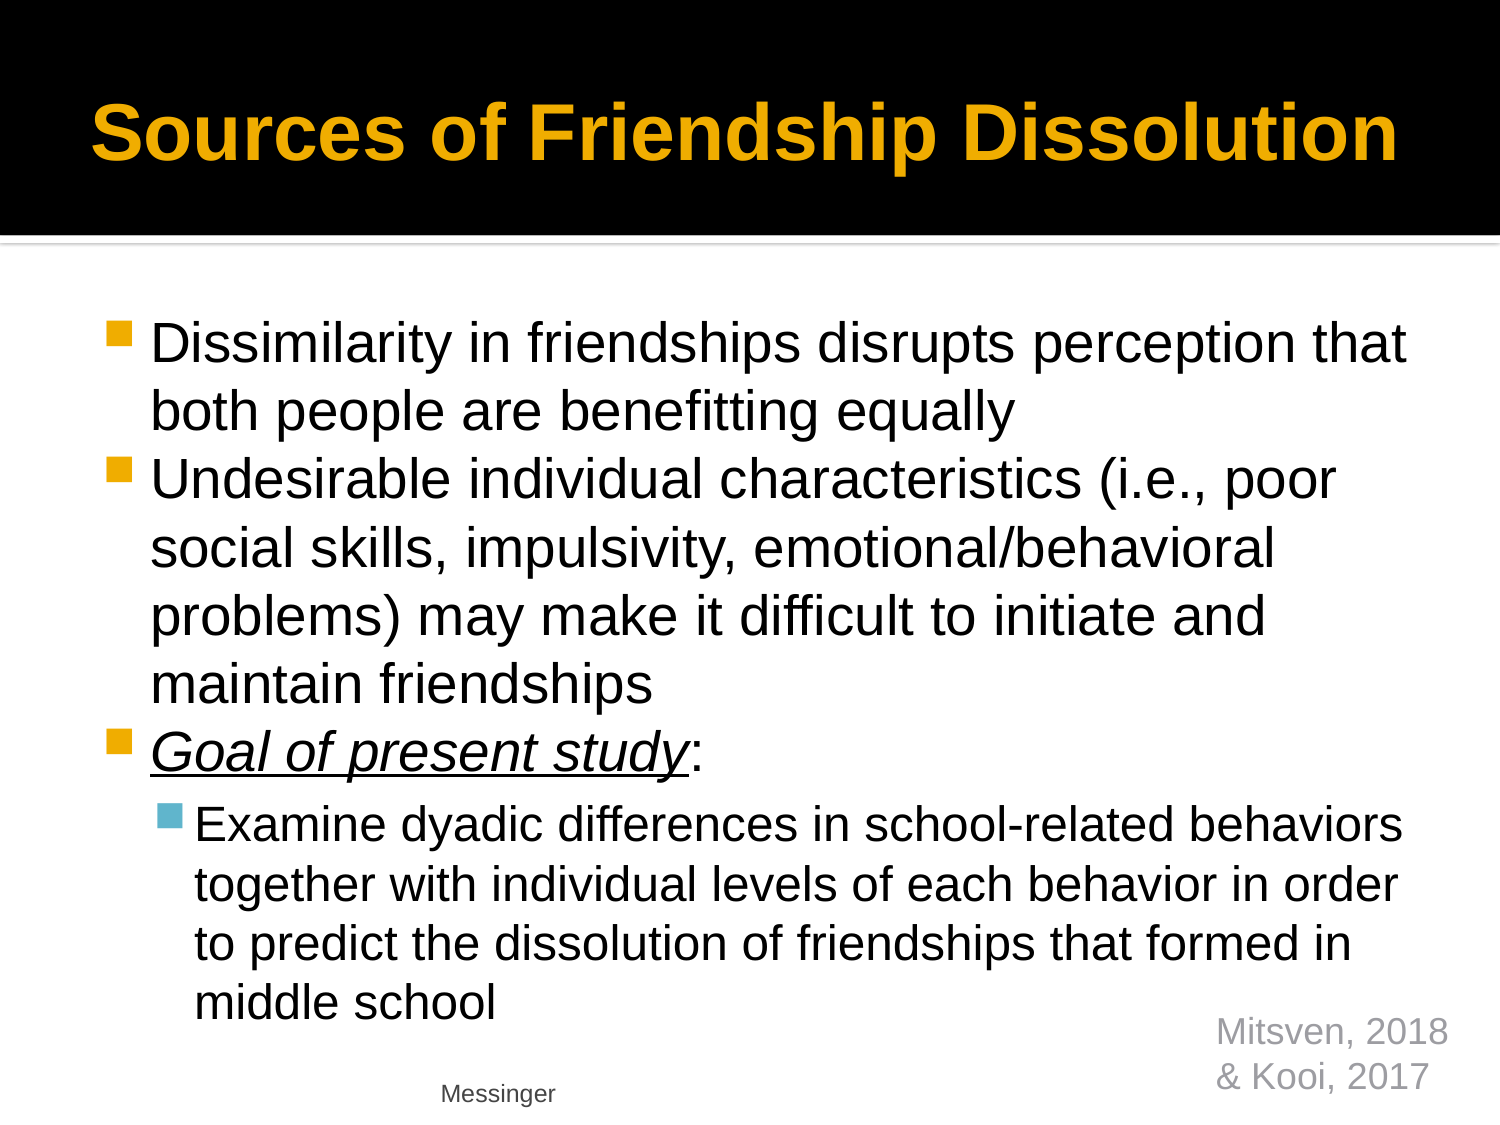

# Sources of Friendship Dissolution
Dissimilarity in friendships disrupts perception that both people are benefitting equally
Undesirable individual characteristics (i.e., poor social skills, impulsivity, emotional/behavioral problems) may make it difficult to initiate and maintain friendships
Goal of present study:
Examine dyadic differences in school-related behaviors together with individual levels of each behavior in order to predict the dissolution of friendships that formed in middle school
Mitsven, 2018 & Kooi, 2017
Messinger